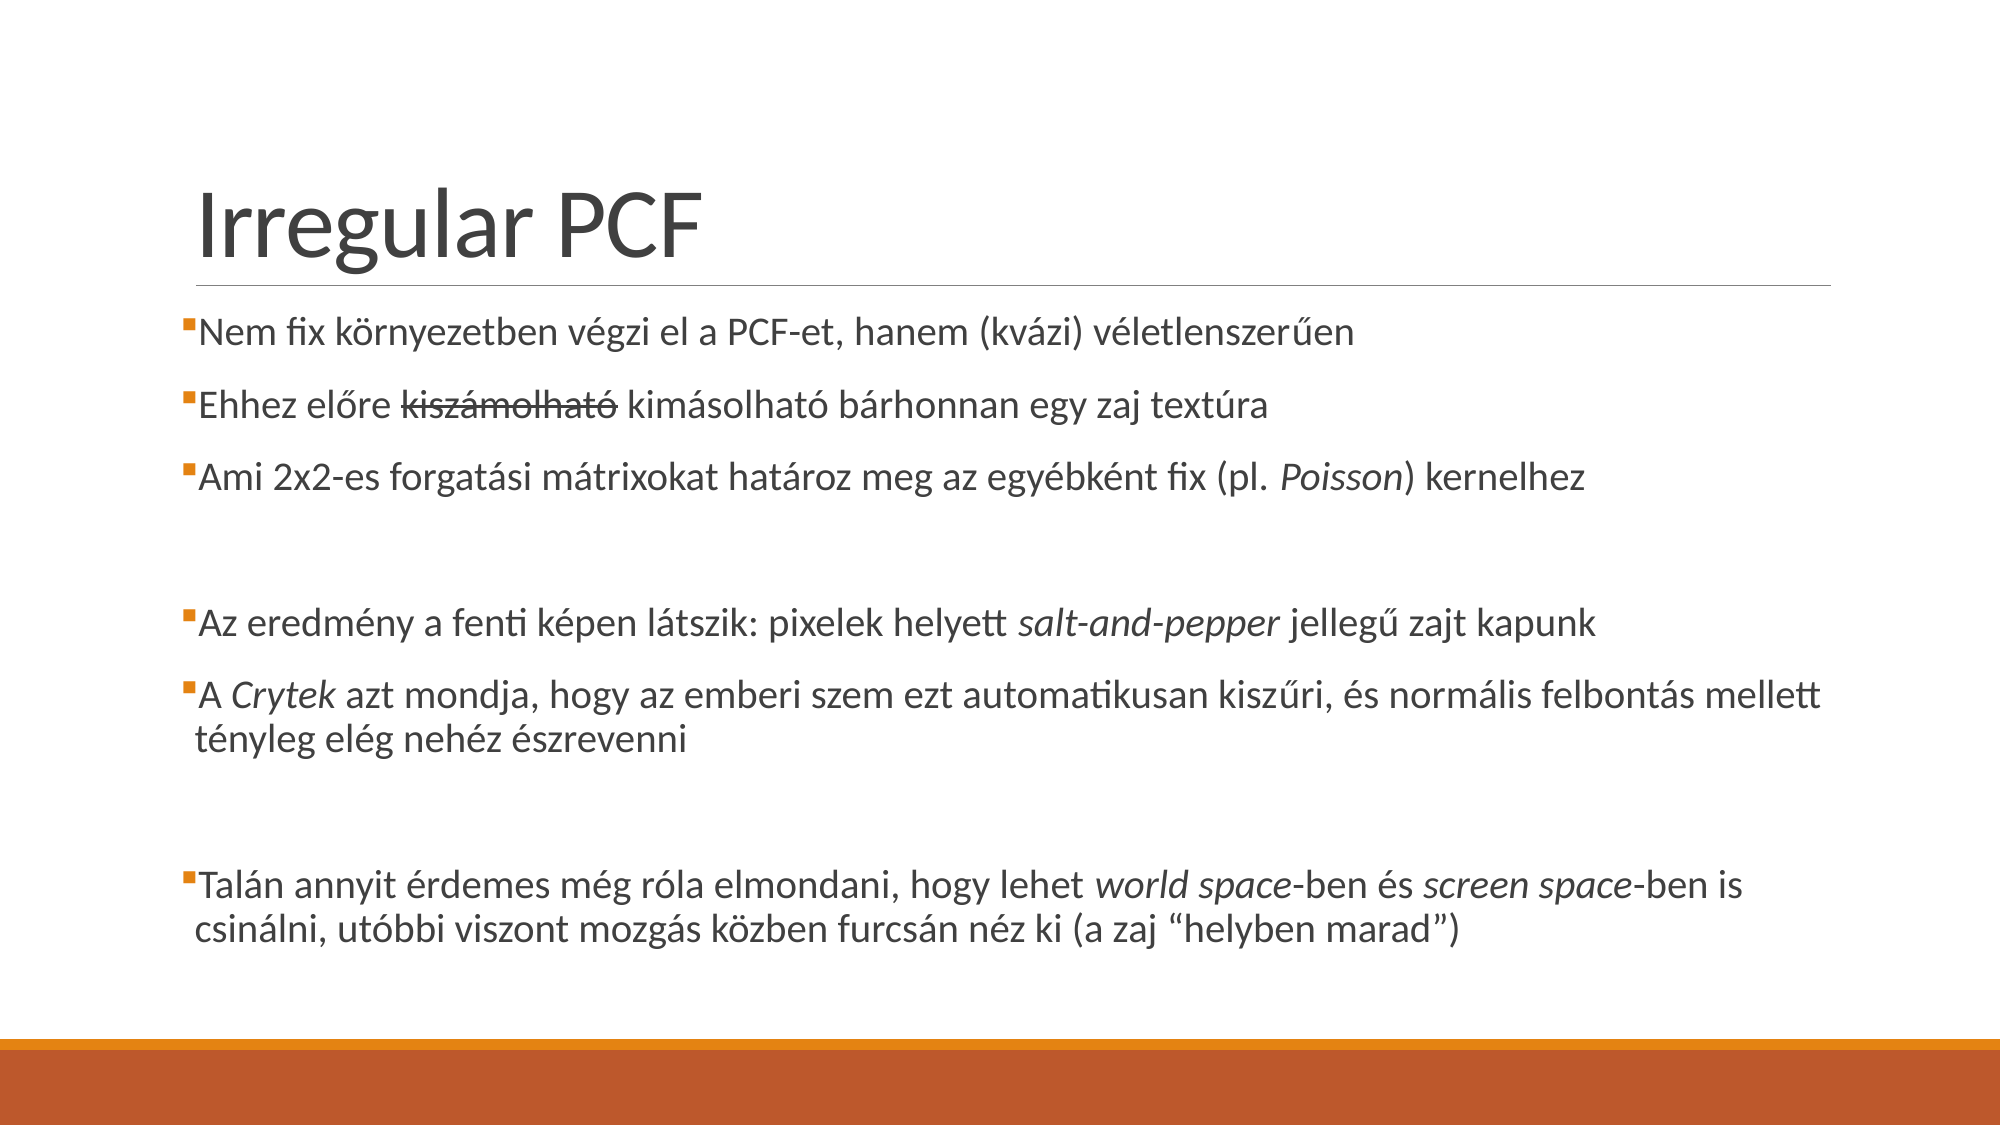

# Irregular PCF
Nem fix környezetben végzi el a PCF-et, hanem (kvázi) véletlenszerűen
Ehhez előre kiszámolható kimásolható bárhonnan egy zaj textúra
Ami 2x2-es forgatási mátrixokat határoz meg az egyébként fix (pl. Poisson) kernelhez

Az eredmény a fenti képen látszik: pixelek helyett salt-and-pepper jellegű zajt kapunk
A Crytek azt mondja, hogy az emberi szem ezt automatikusan kiszűri, és normális felbontás mellett tényleg elég nehéz észrevenni

Talán annyit érdemes még róla elmondani, hogy lehet world space-ben és screen space-ben is csinálni, utóbbi viszont mozgás közben furcsán néz ki (a zaj “helyben marad”)